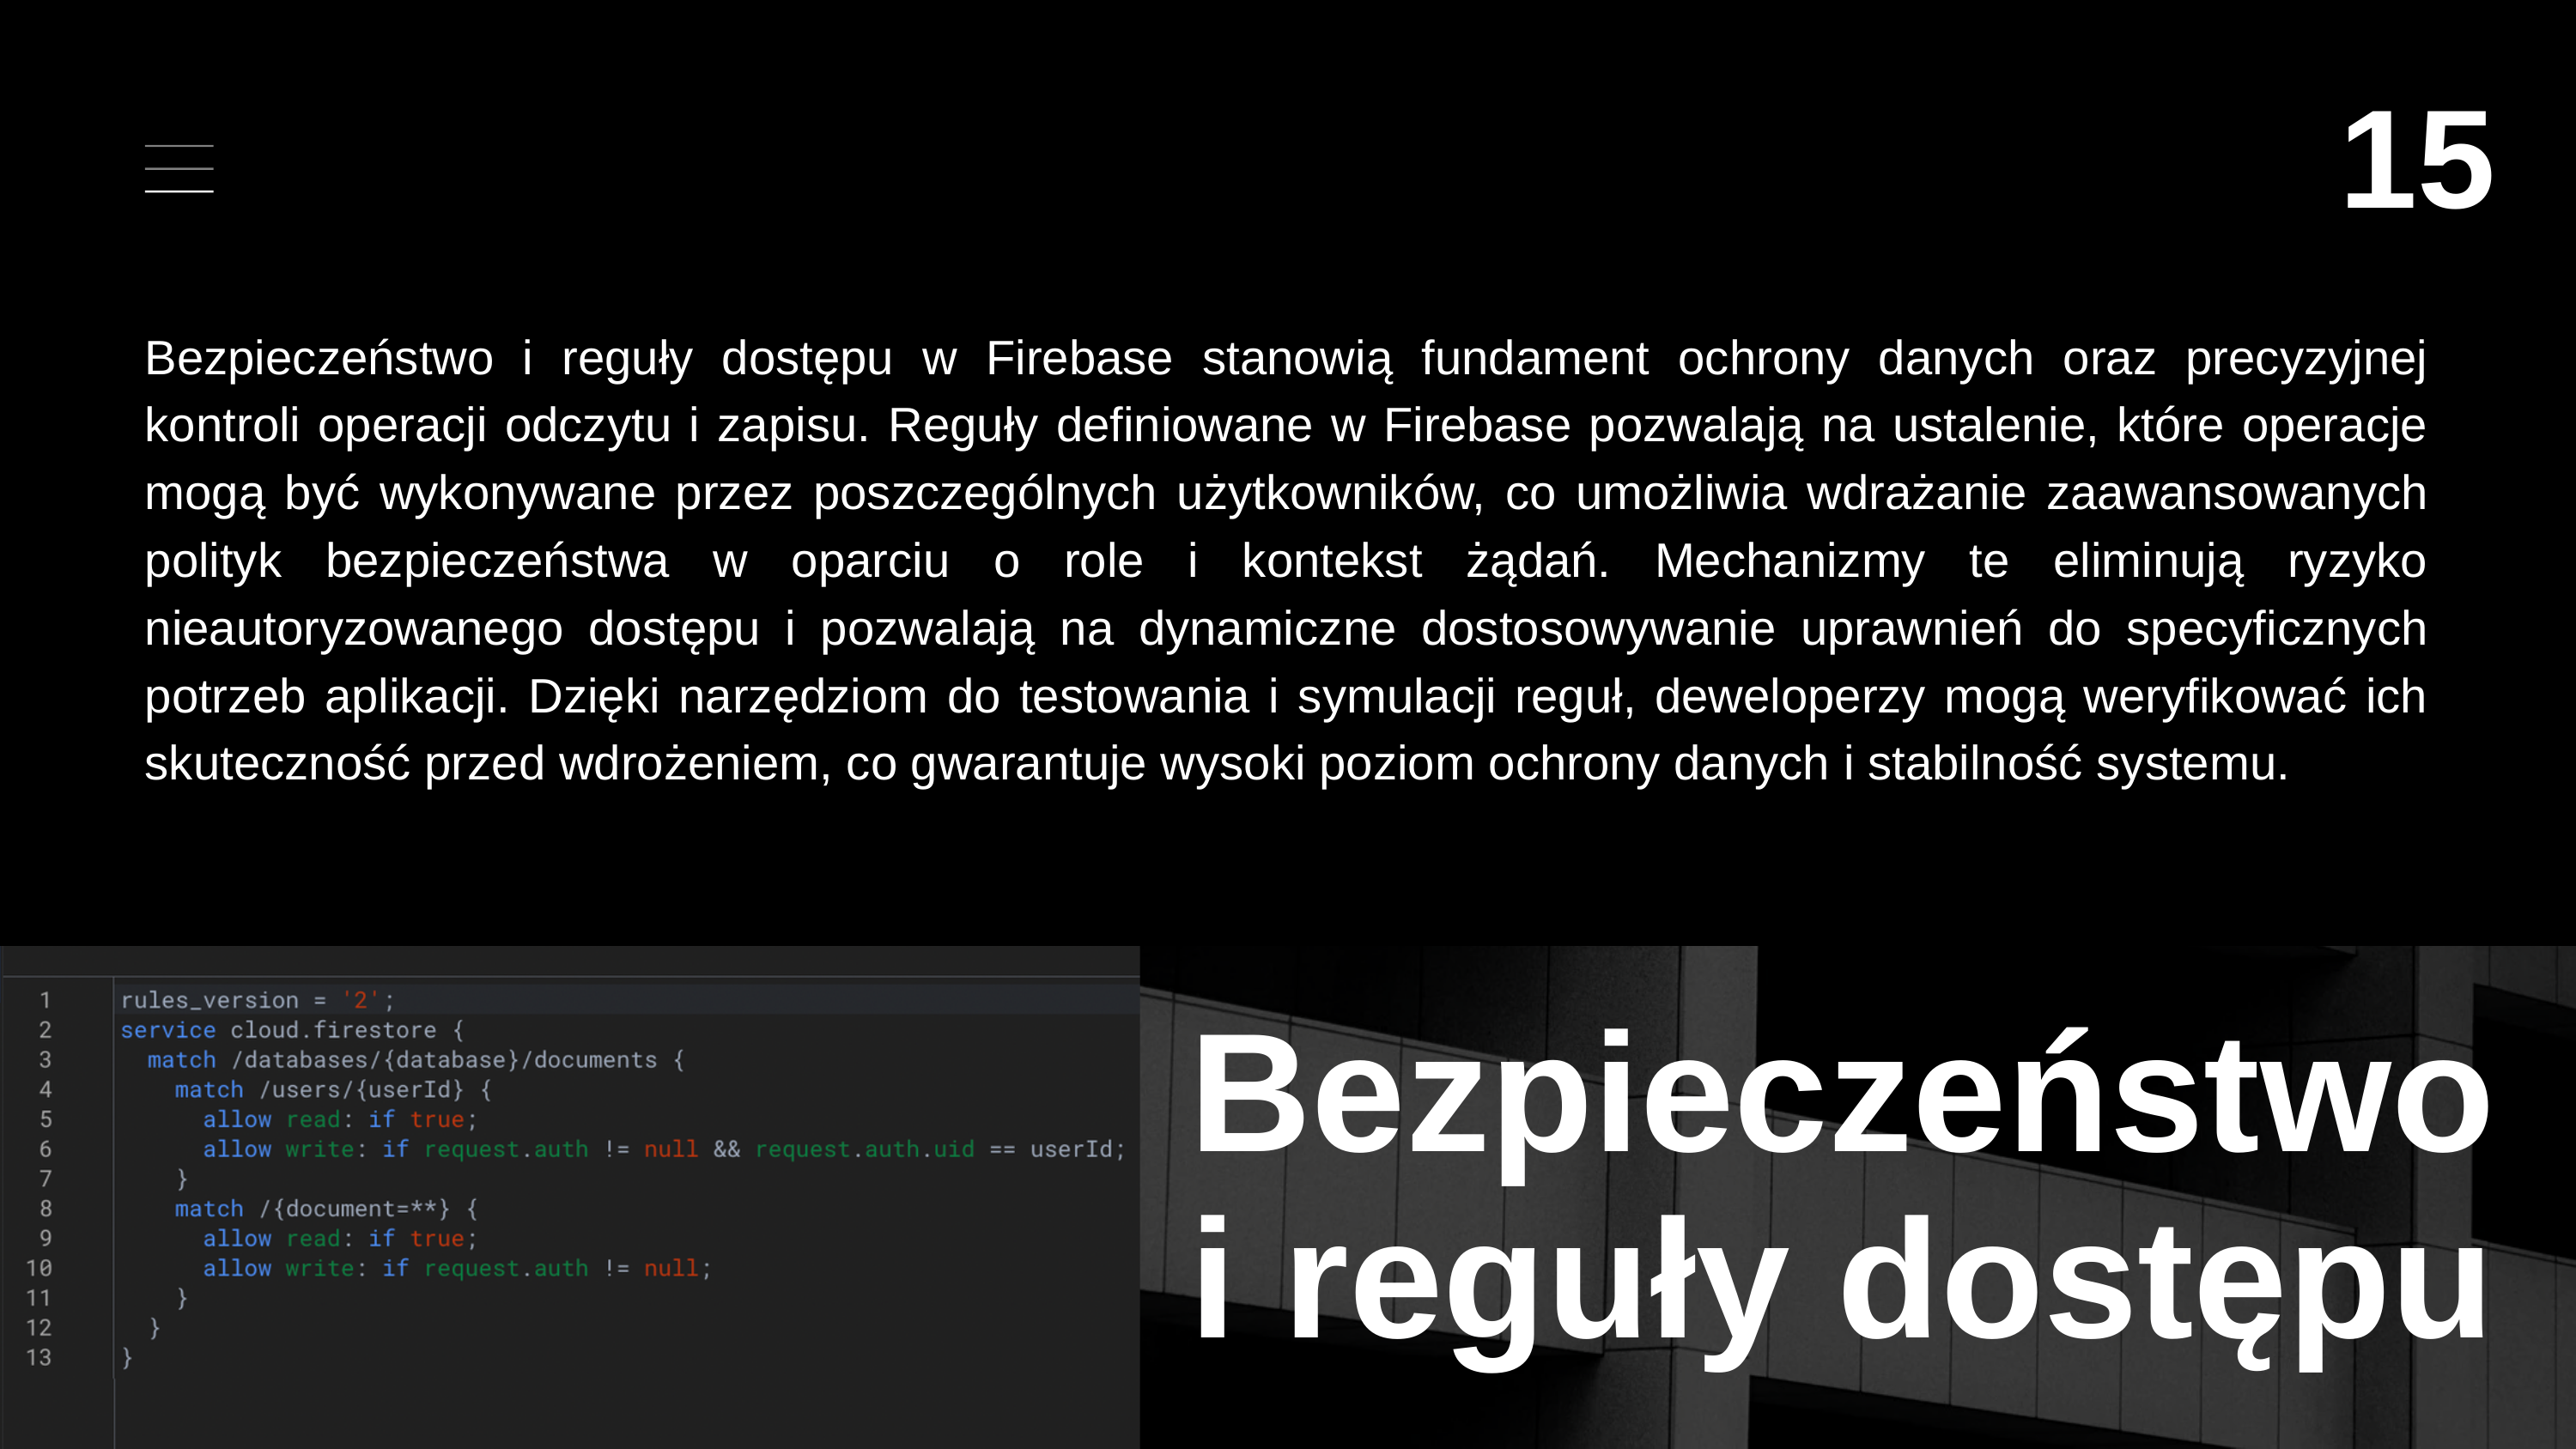

15

Bezpieczeństwo i reguły dostępu w Firebase stanowią fundament ochrony danych oraz precyzyjnej kontroli operacji odczytu i zapisu. Reguły definiowane w Firebase pozwalają na ustalenie, które operacje mogą być wykonywane przez poszczególnych użytkowników, co umożliwia wdrażanie zaawansowanych polityk bezpieczeństwa w oparciu o role i kontekst żądań. Mechanizmy te eliminują ryzyko nieautoryzowanego dostępu i pozwalają na dynamiczne dostosowywanie uprawnień do specyficznych potrzeb aplikacji. Dzięki narzędziom do testowania i symulacji reguł, deweloperzy mogą weryfikować ich skuteczność przed wdrożeniem, co gwarantuje wysoki poziom ochrony danych i stabilność systemu.

Bezpieczeństwo i reguły dostępu